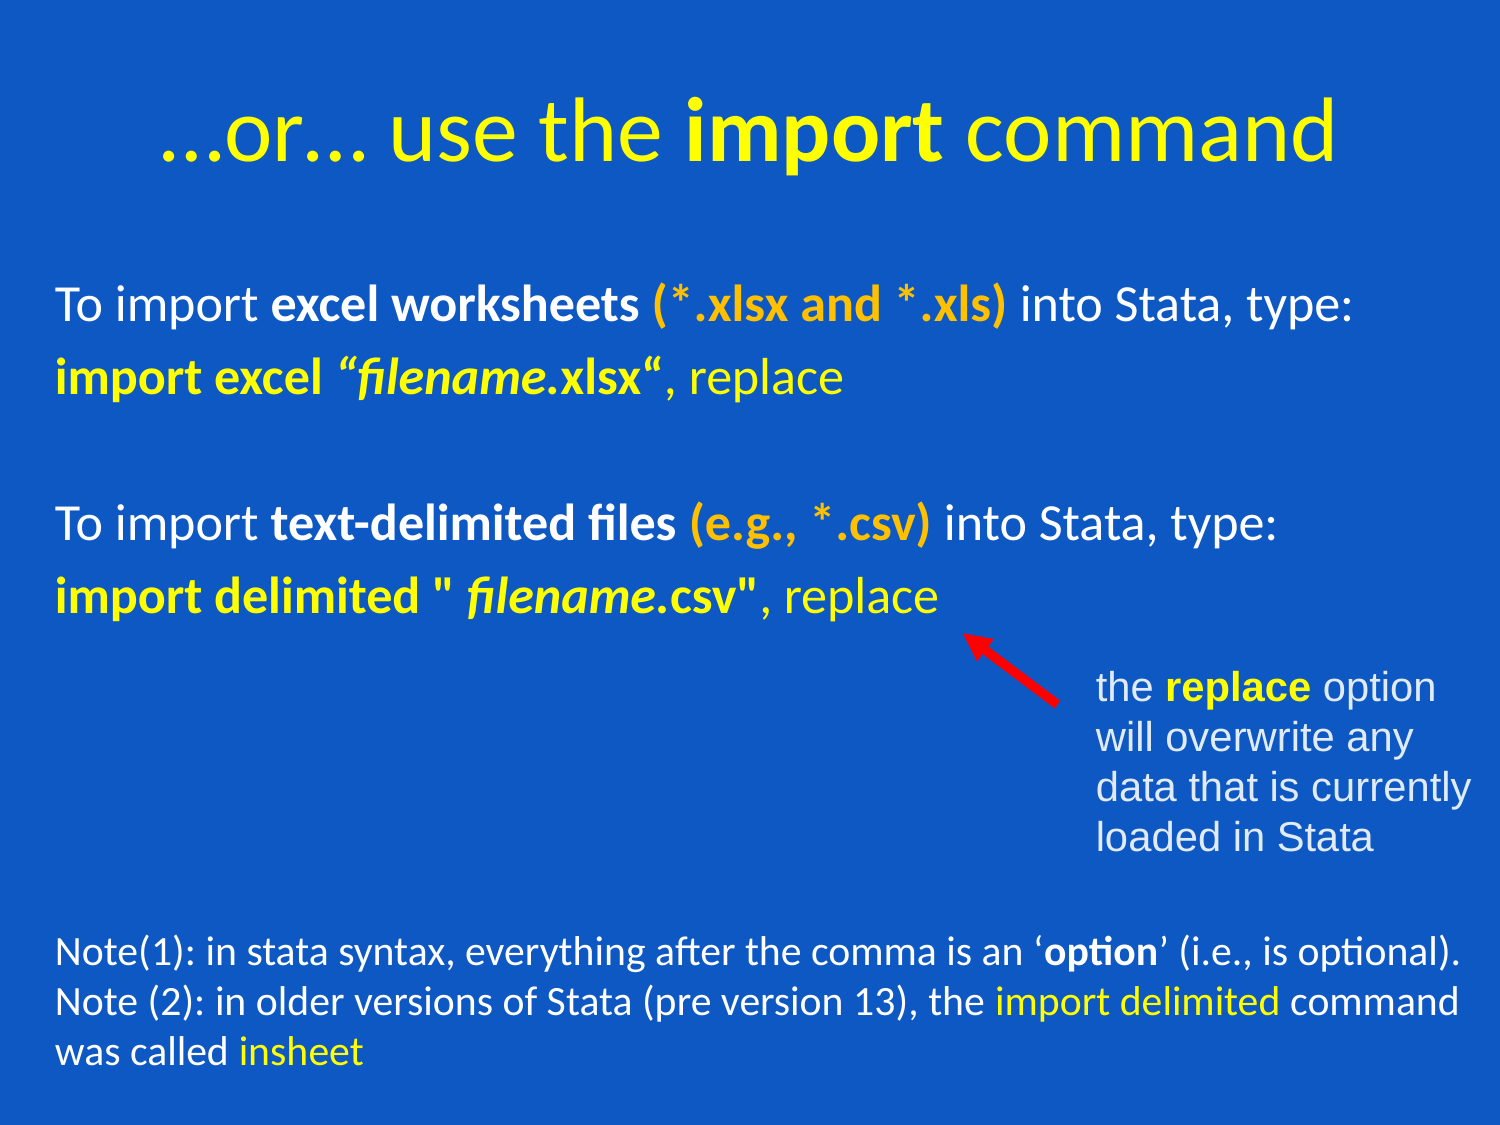

# …or… use the import command
To import excel worksheets (*.xlsx and *.xls) into Stata, type:
import excel “filename.xlsx“, replace

To import text-delimited files (e.g., *.csv) into Stata, type:
import delimited " filename.csv", replace

Note(1): in stata syntax, everything after the comma is an ‘option’ (i.e., is optional). Note (2): in older versions of Stata (pre version 13), the import delimited command was called insheet

the replace option will overwrite any data that is currently loaded in Stata